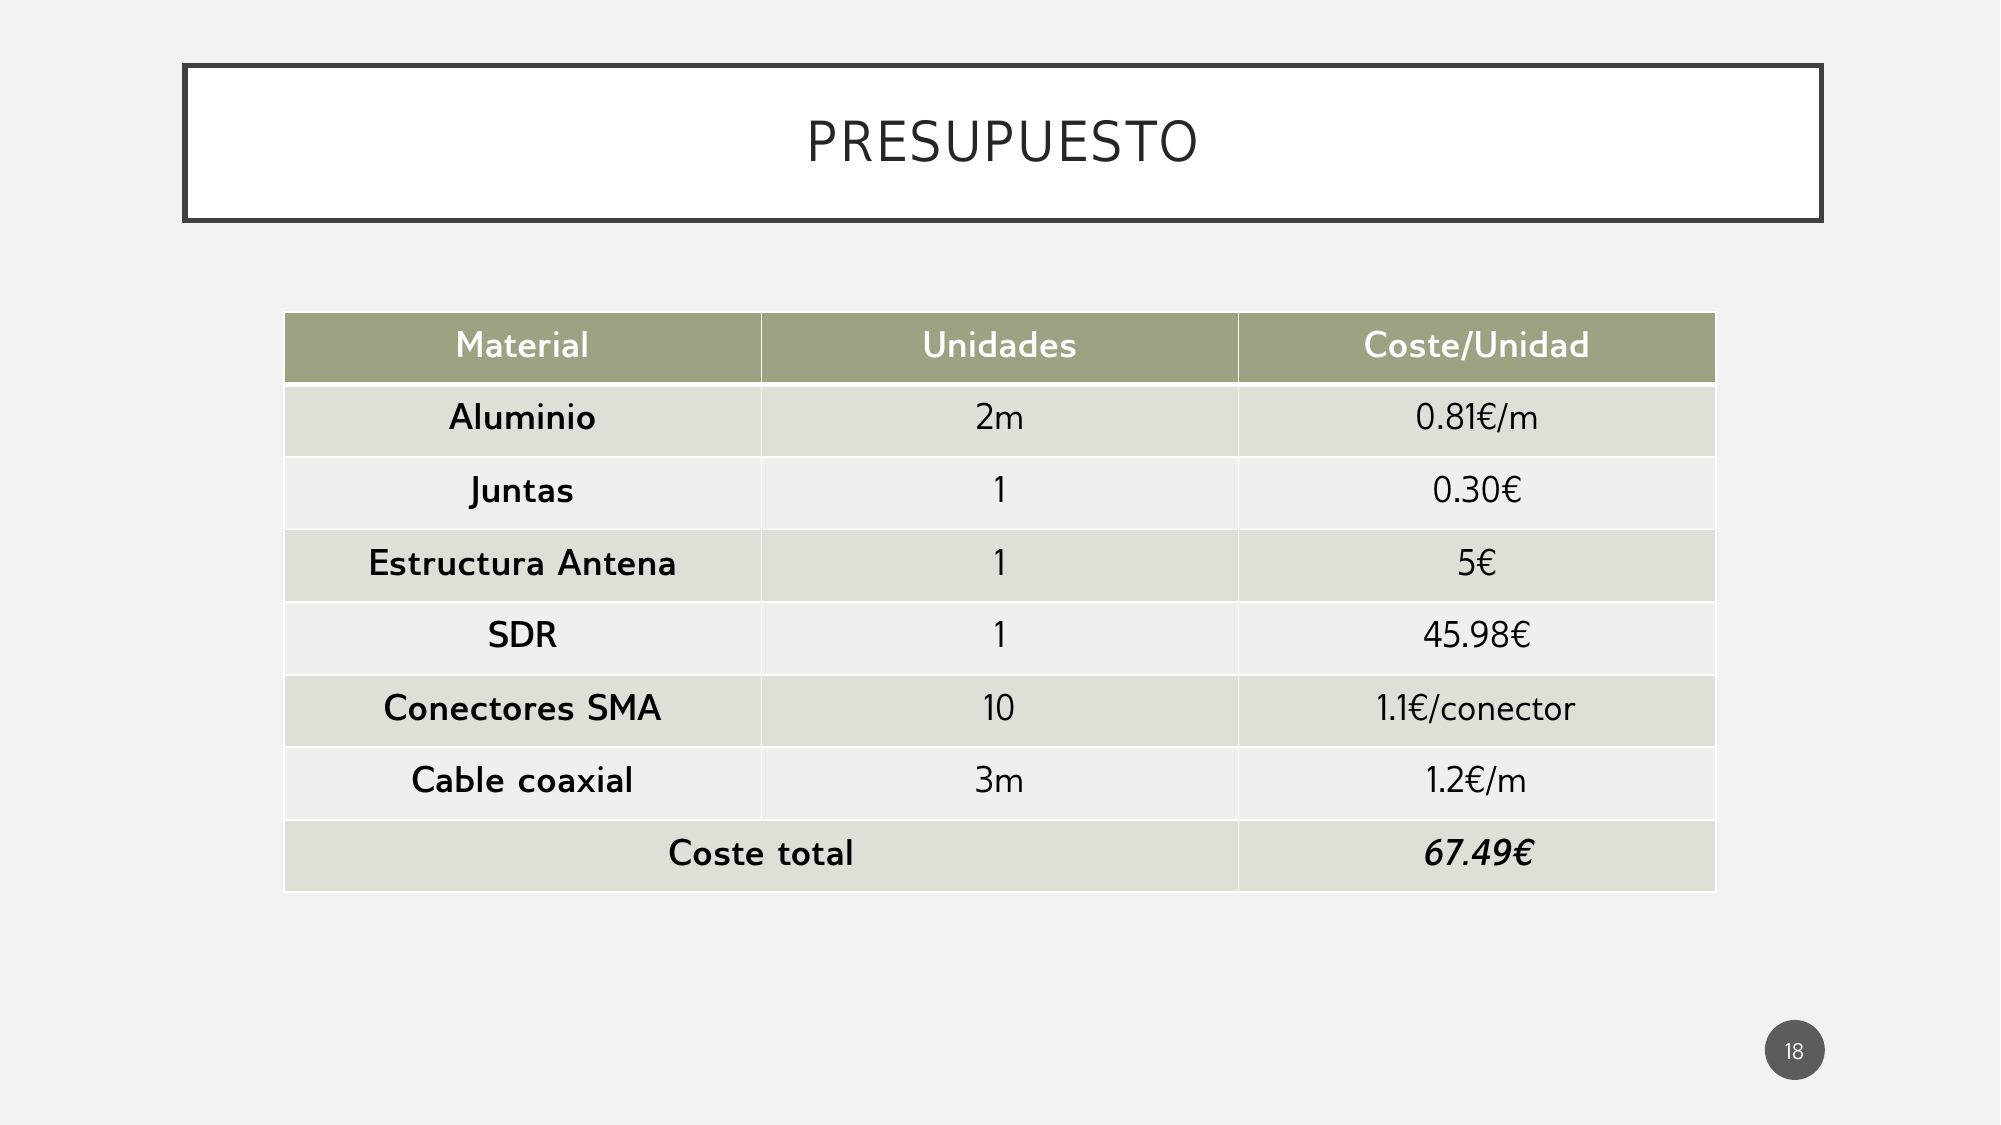

# Presupuesto
| Material | Unidades | Coste/Unidad |
| --- | --- | --- |
| Aluminio | 2m | 0.81€/m |
| Juntas | 1 | 0.30€ |
| Estructura Antena | 1 | 5€ |
| SDR | 1 | 45.98€ |
| Conectores SMA | 10 | 1.1€/conector |
| Cable coaxial | 3m | 1.2€/m |
| Coste total |  | 67.49€ |
18